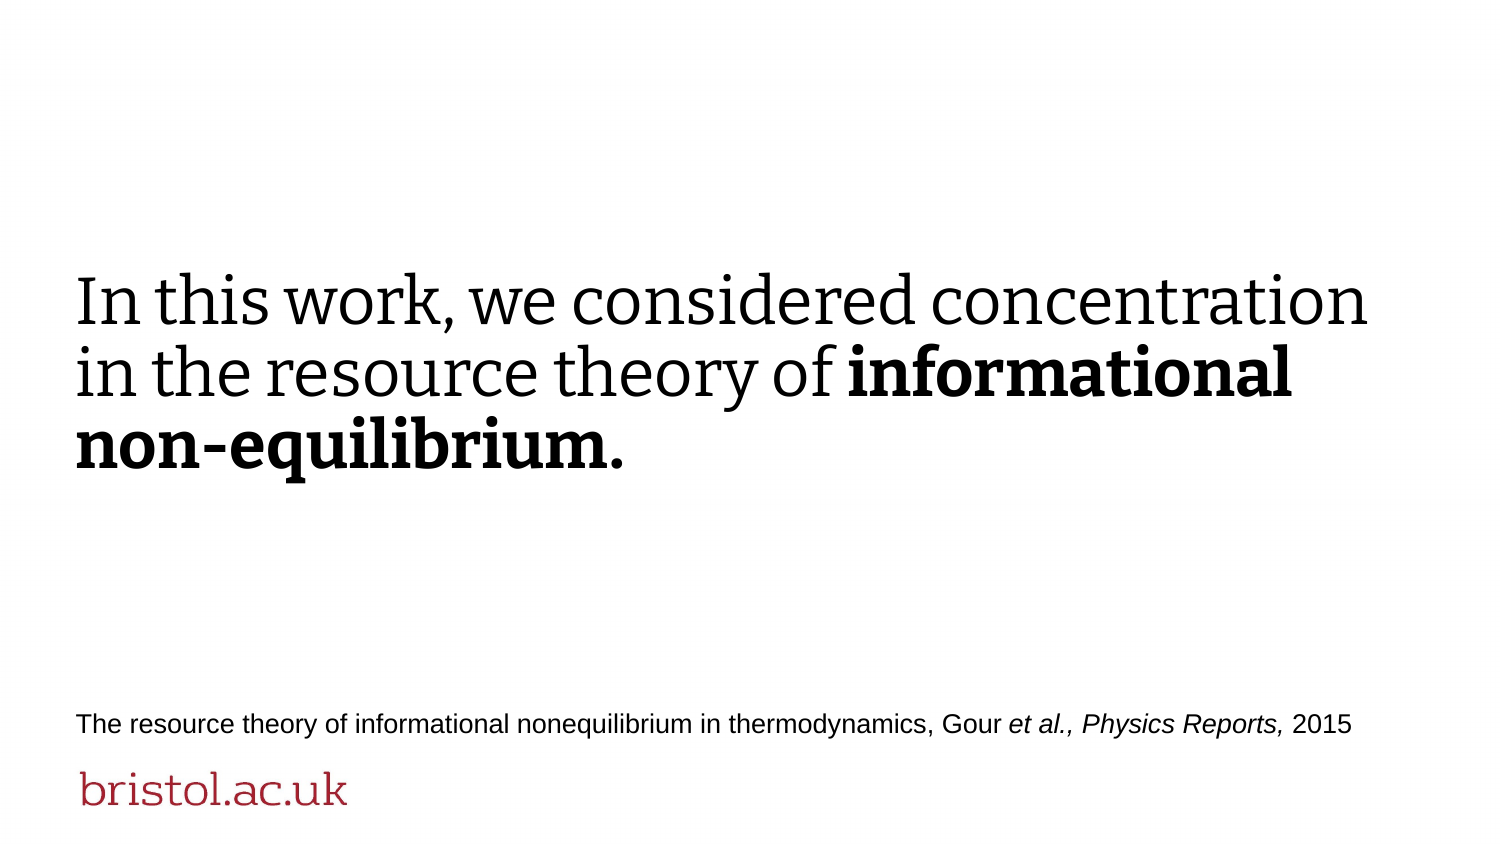

# In this work, we considered concentration in the resource theory of informational non-equilibrium.
The resource theory of informational nonequilibrium in thermodynamics, Gour et al., Physics Reports, 2015